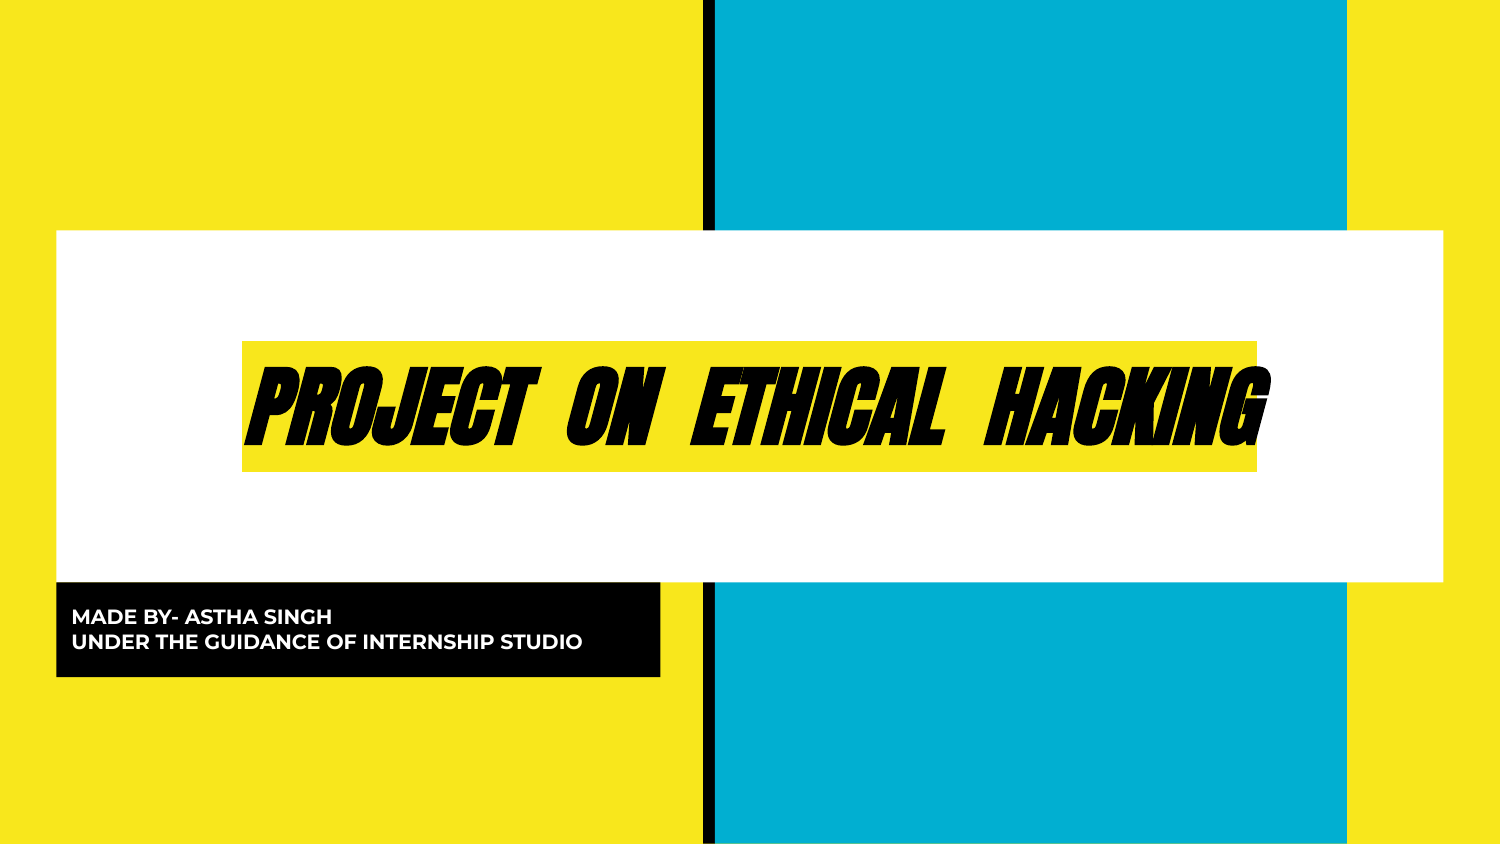

# PROJECT  ON  ETHICAL  HACKING
MADE BY- ASTHA SINGH
UNDER THE GUIDANCE OF INTERNSHIP STUDIO